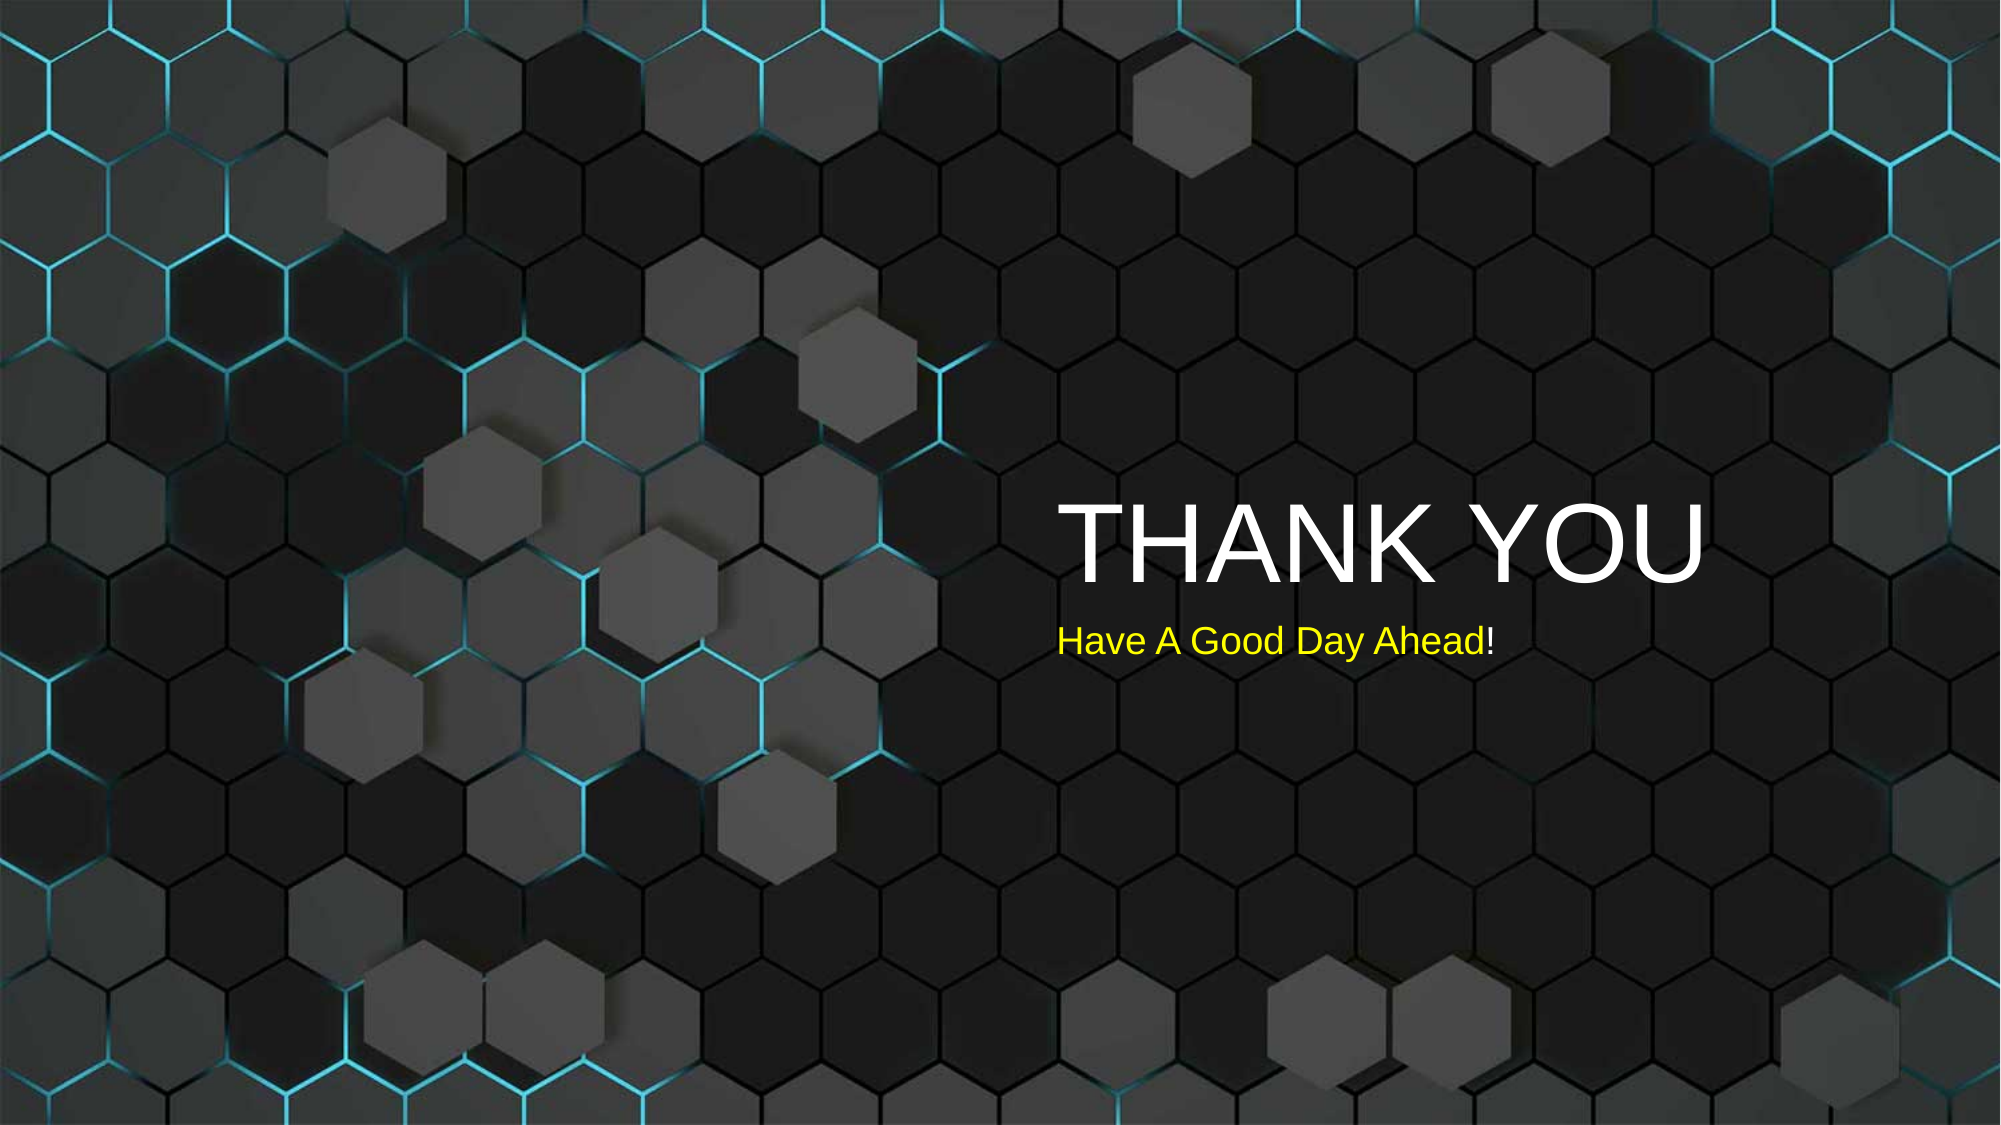

THANK YOU
Have A Good Day Ahead!